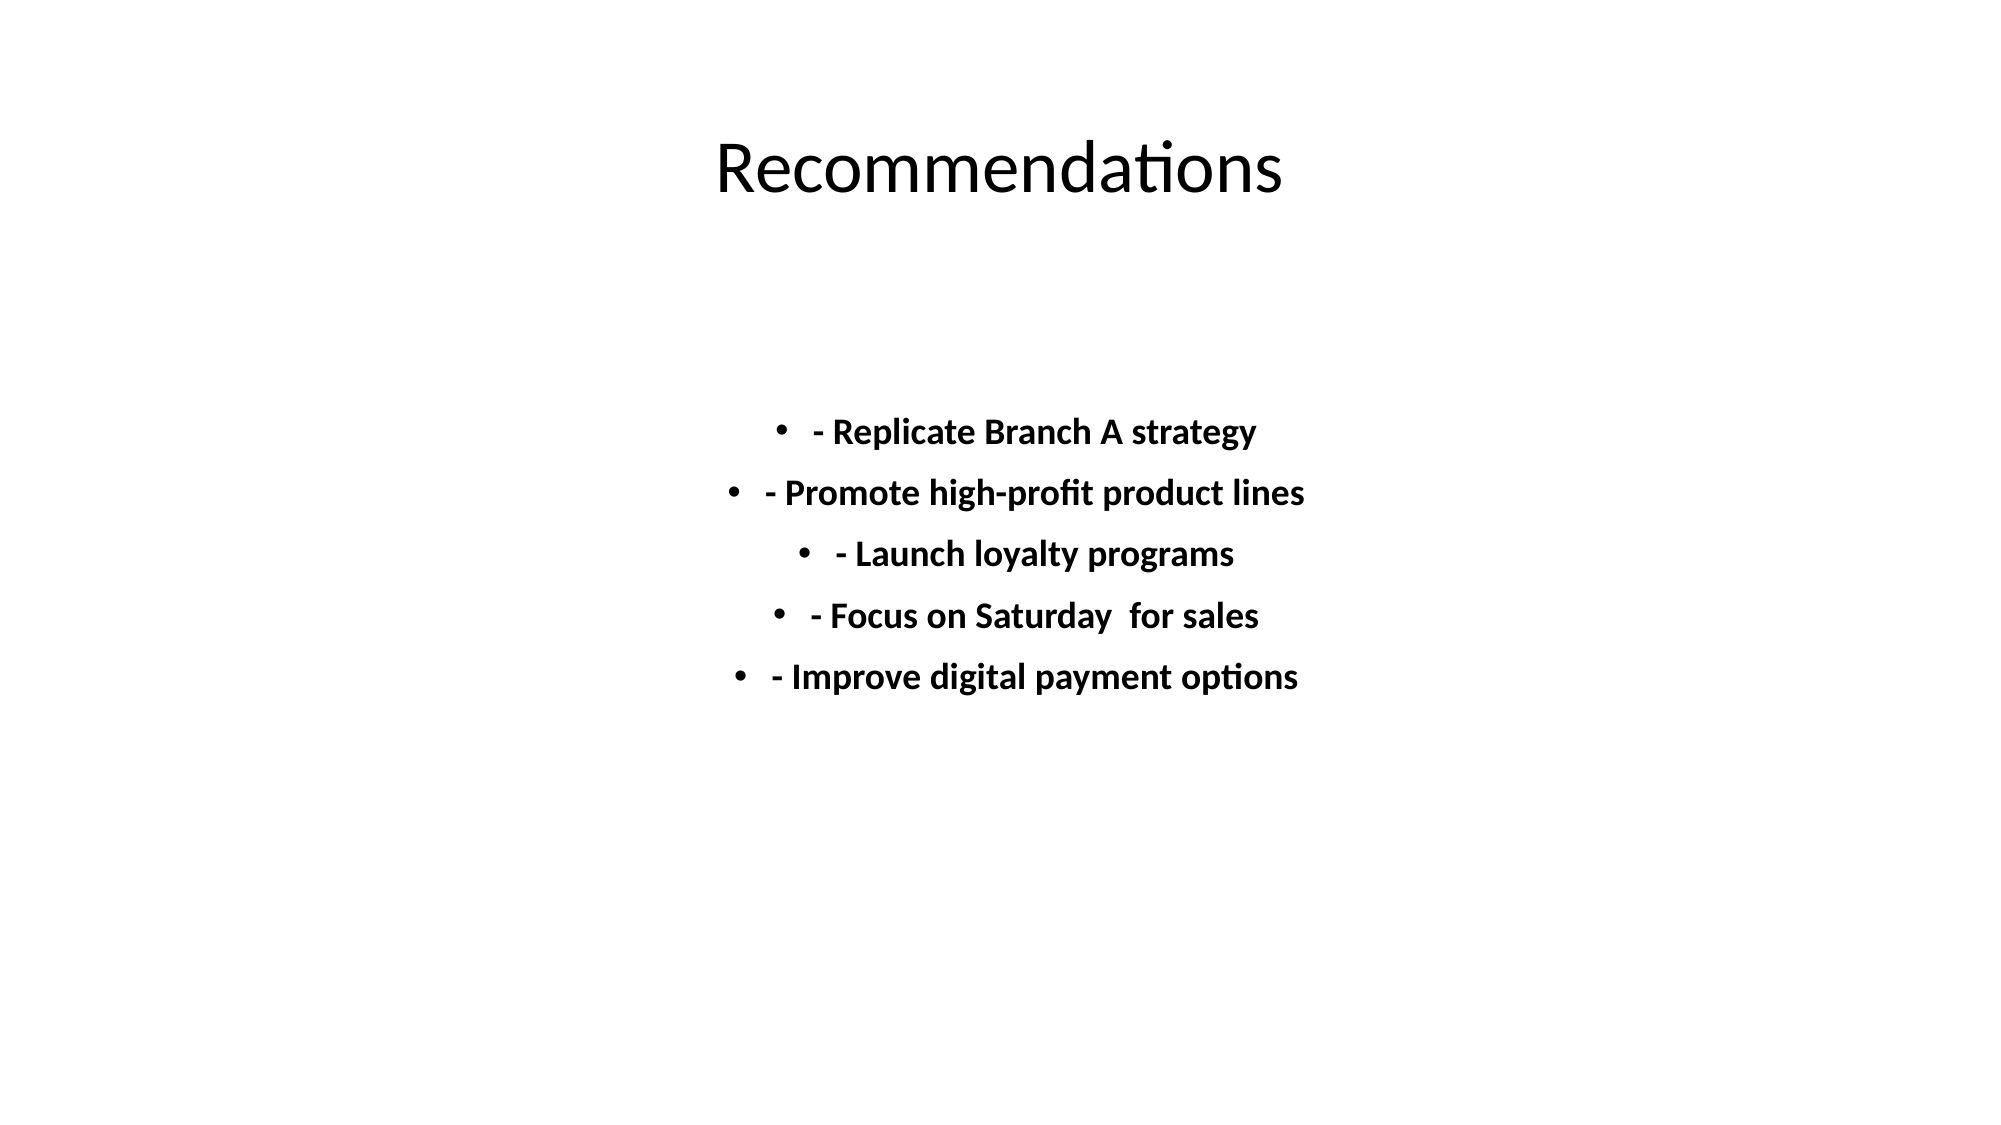

# Recommendations

- Replicate Branch A strategy
- Promote high-profit product lines
- Launch loyalty programs
- Focus on Saturday  for sales
- Improve digital payment options